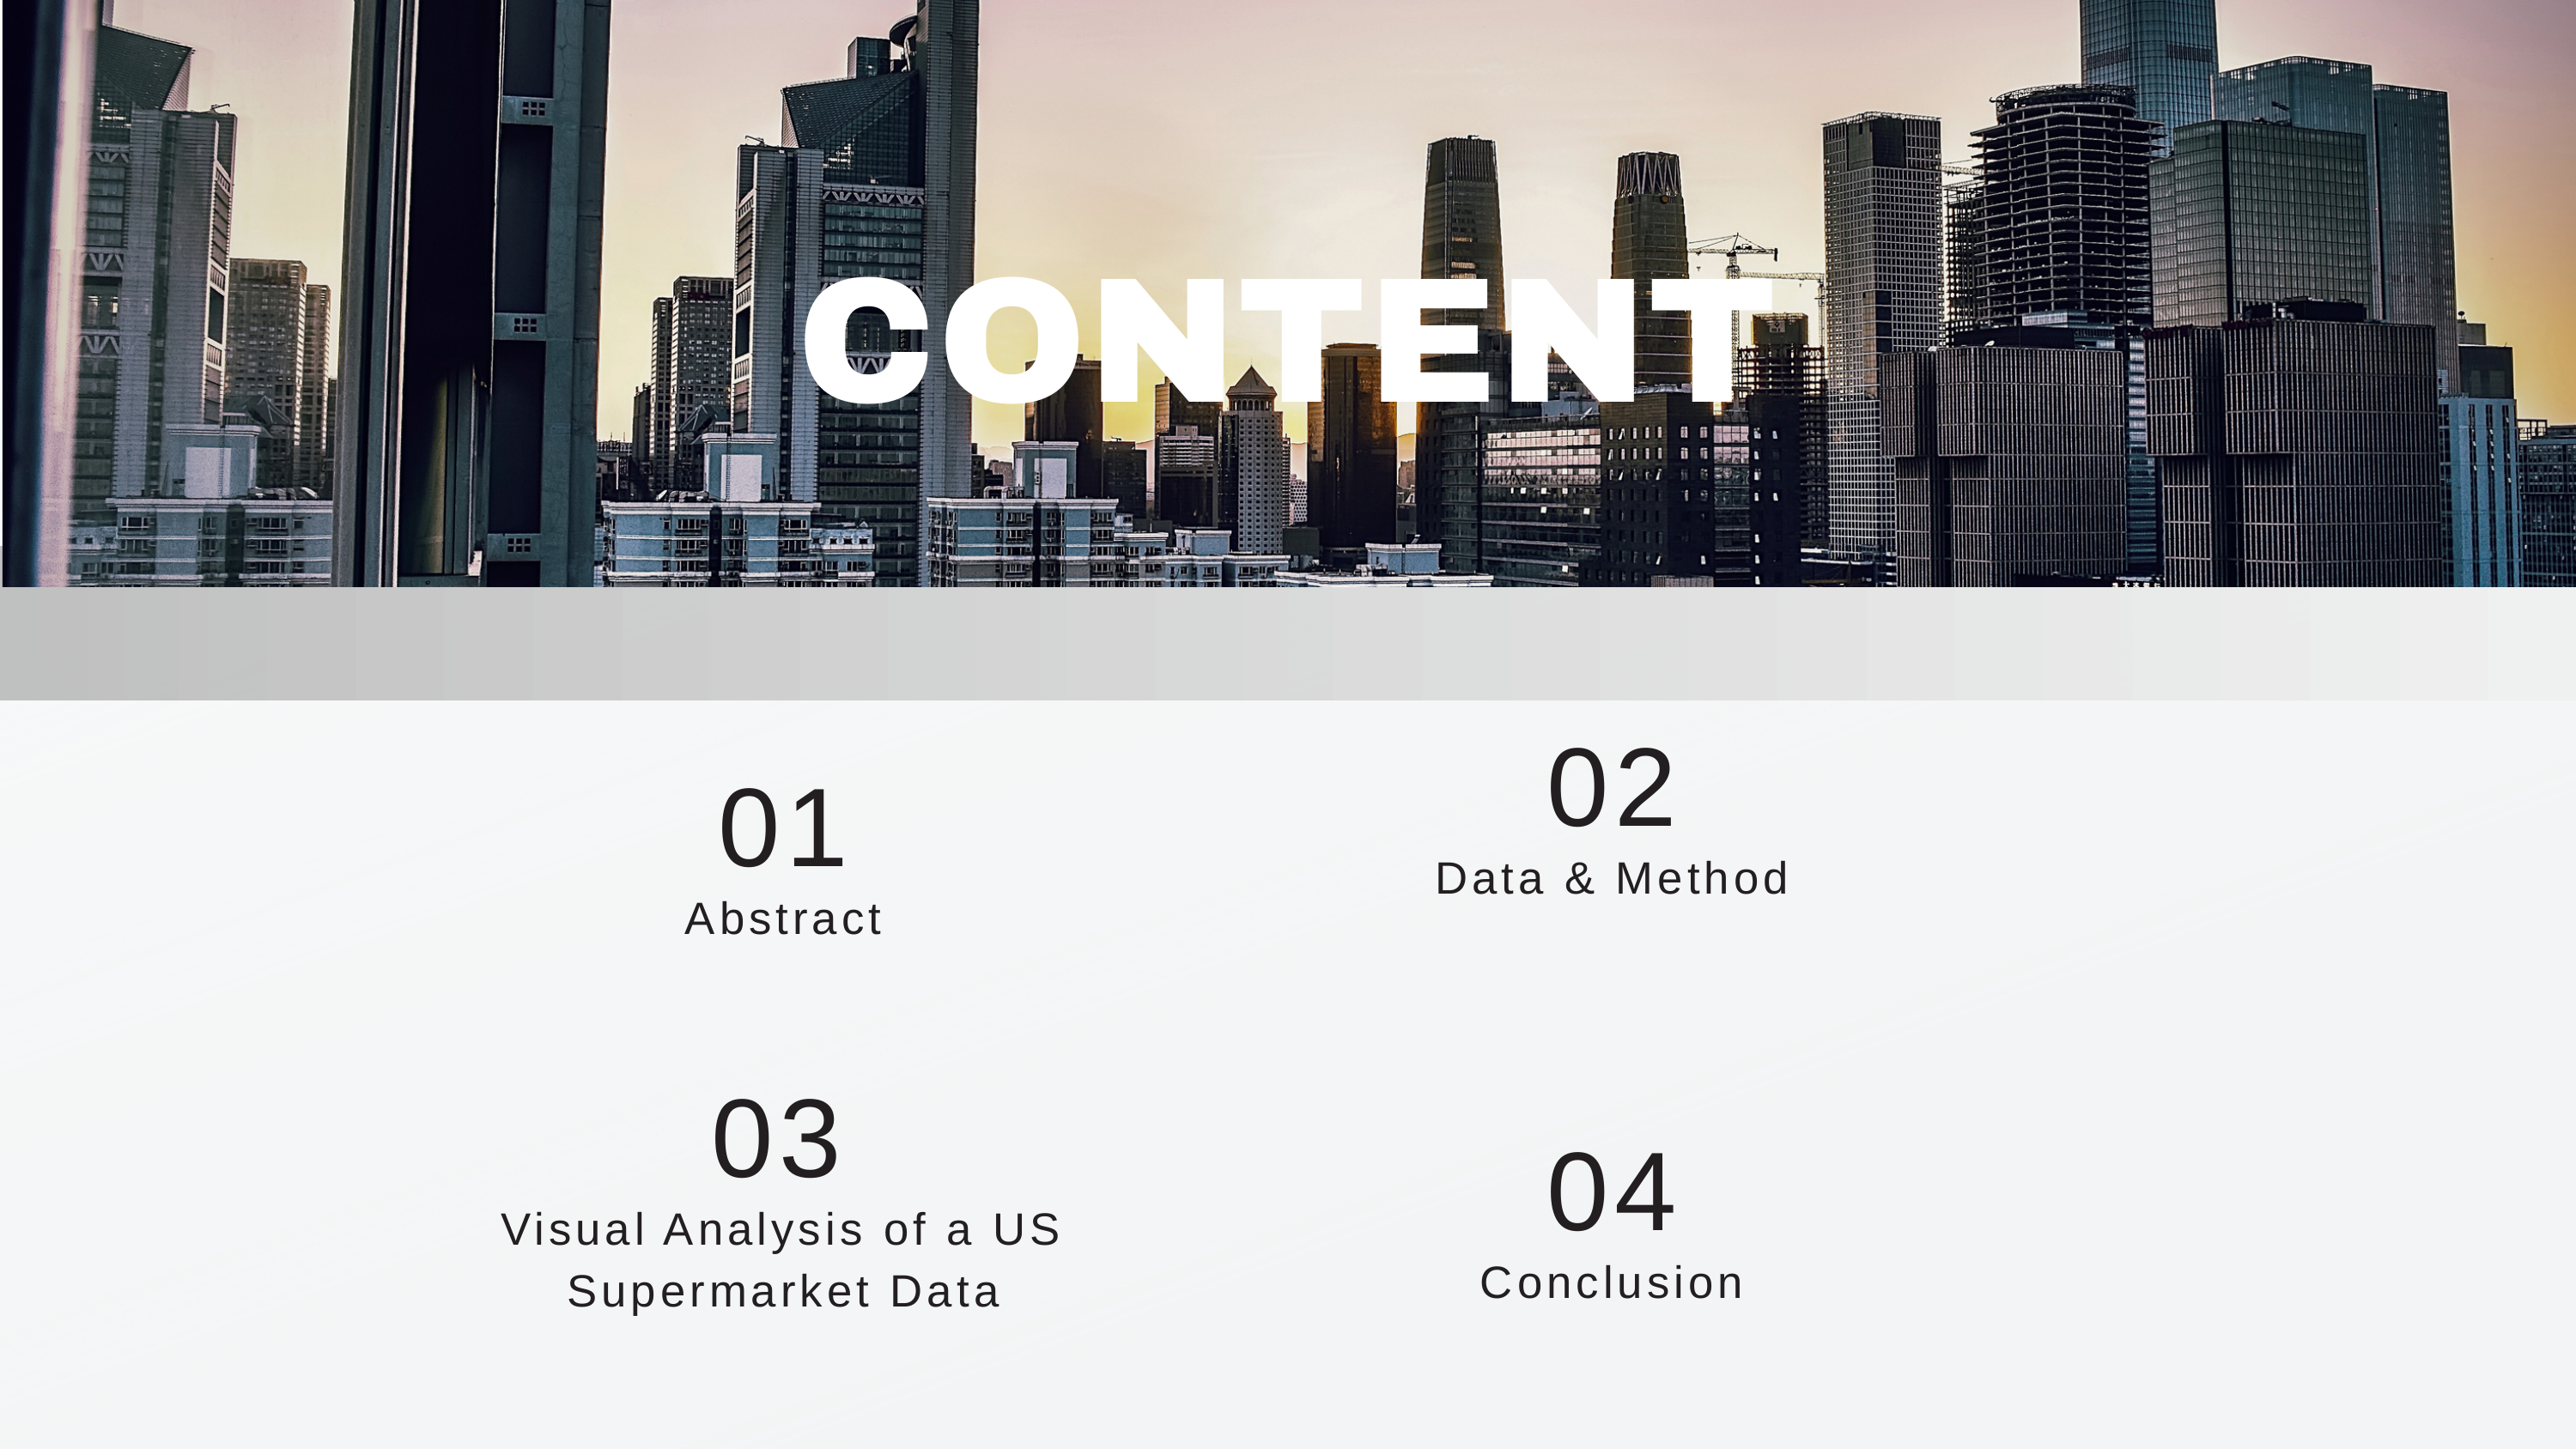

CONTENT
02
01
Data & Method
Abstract
03
04
Visual Analysis of a US Supermarket Data
Conclusion